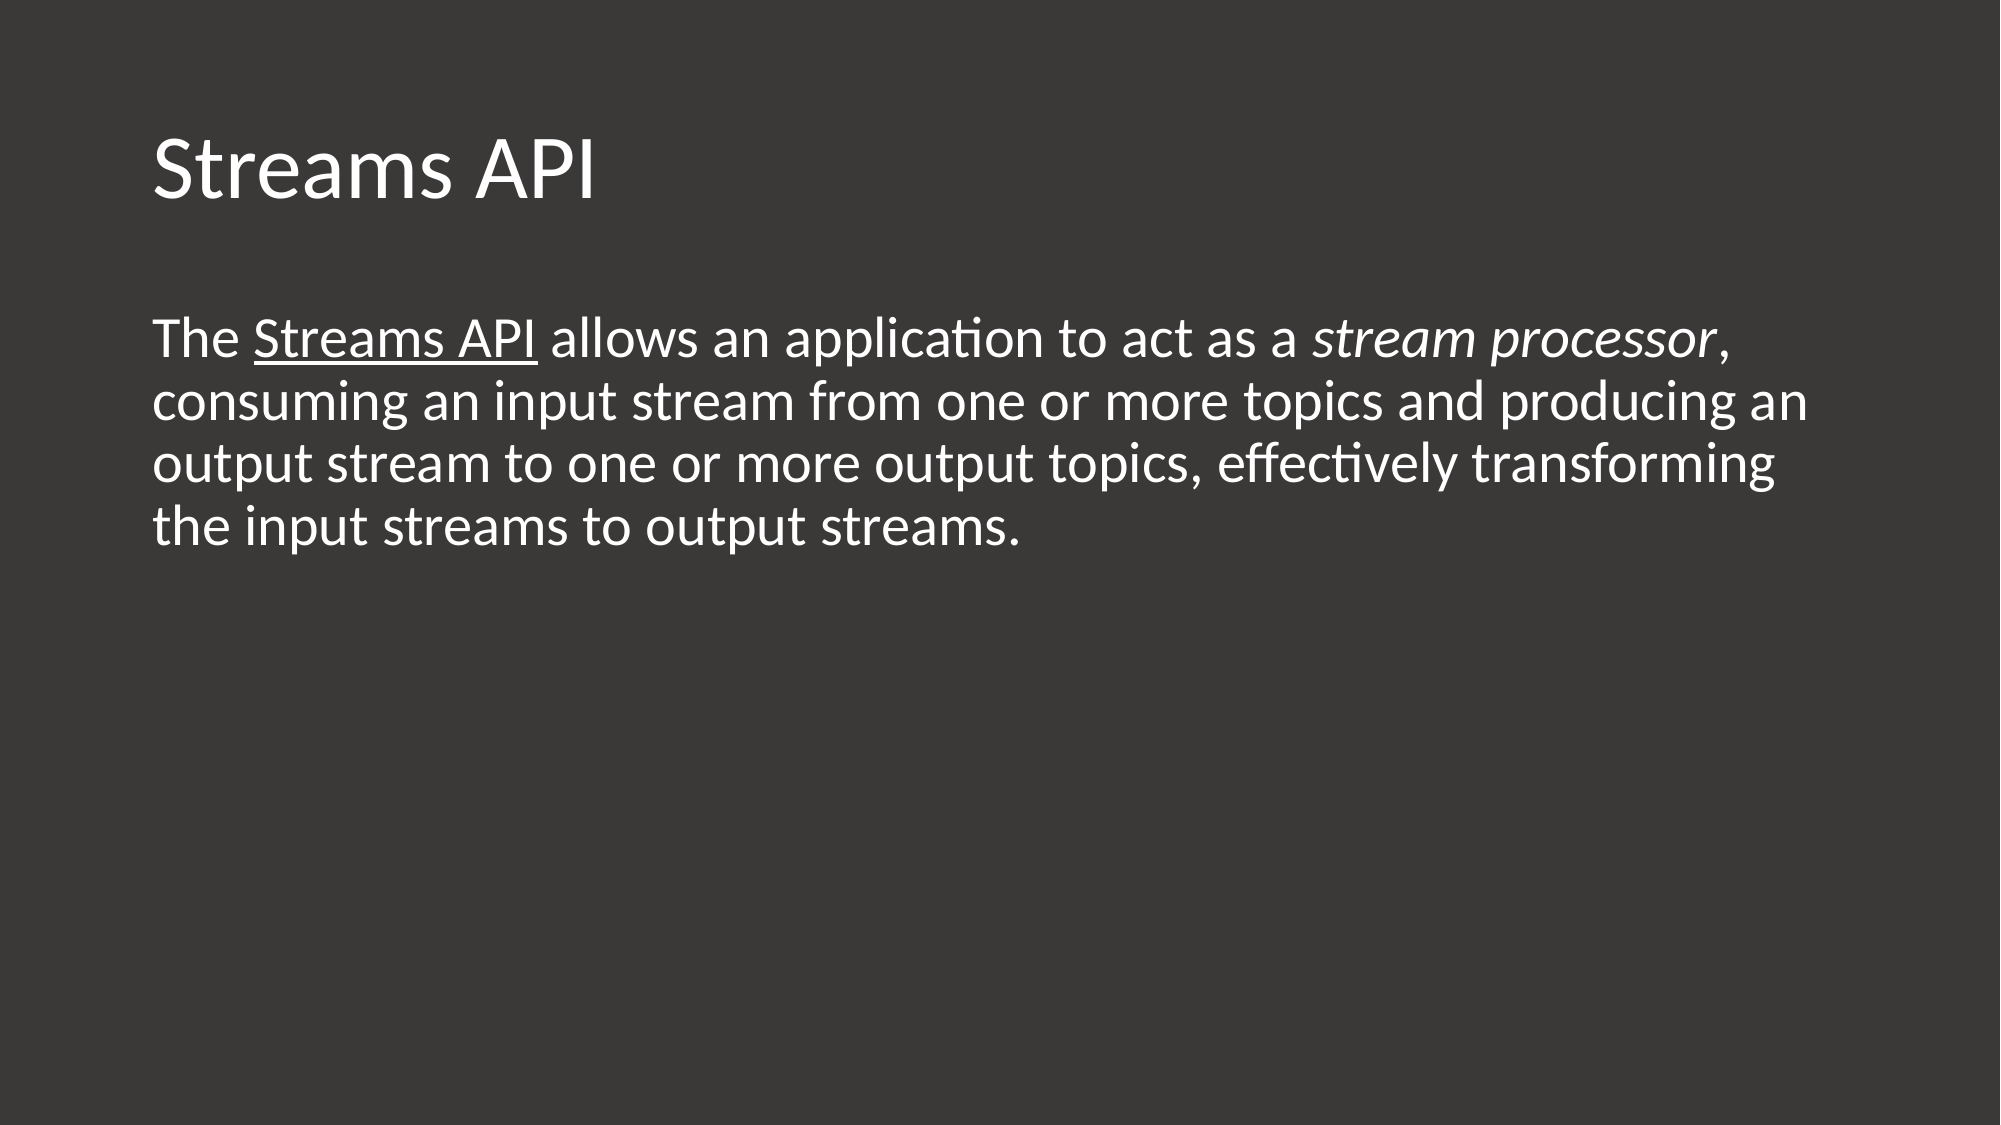

# Streams API
The Streams API allows an application to act as a stream processor, consuming an input stream from one or more topics and producing an output stream to one or more output topics, effectively transforming the input streams to output streams.